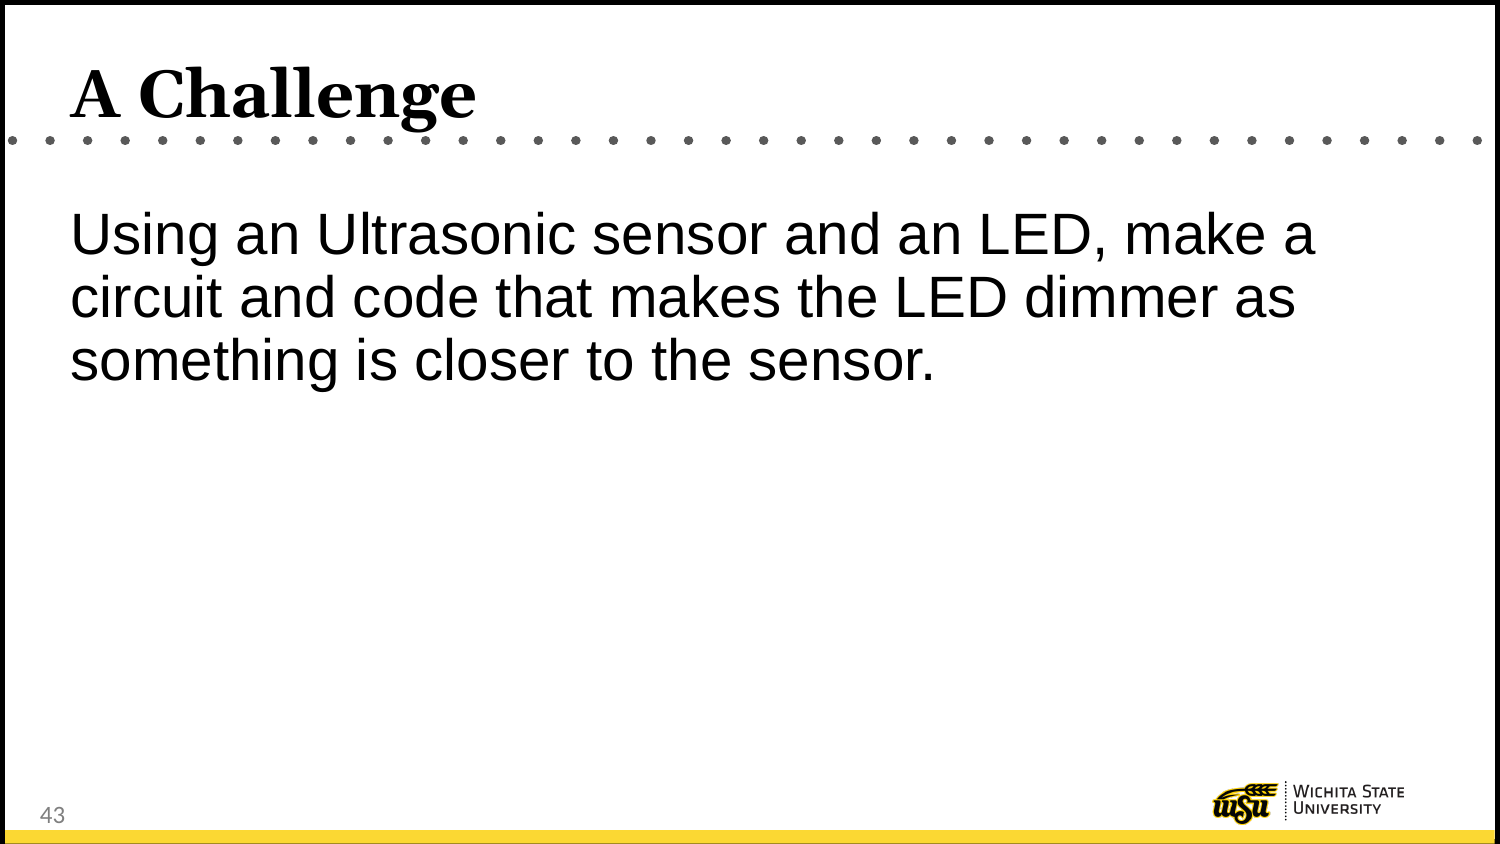

# A Challenge
Using an Ultrasonic sensor and an LED, make a circuit and code that makes the LED dimmer as something is closer to the sensor.